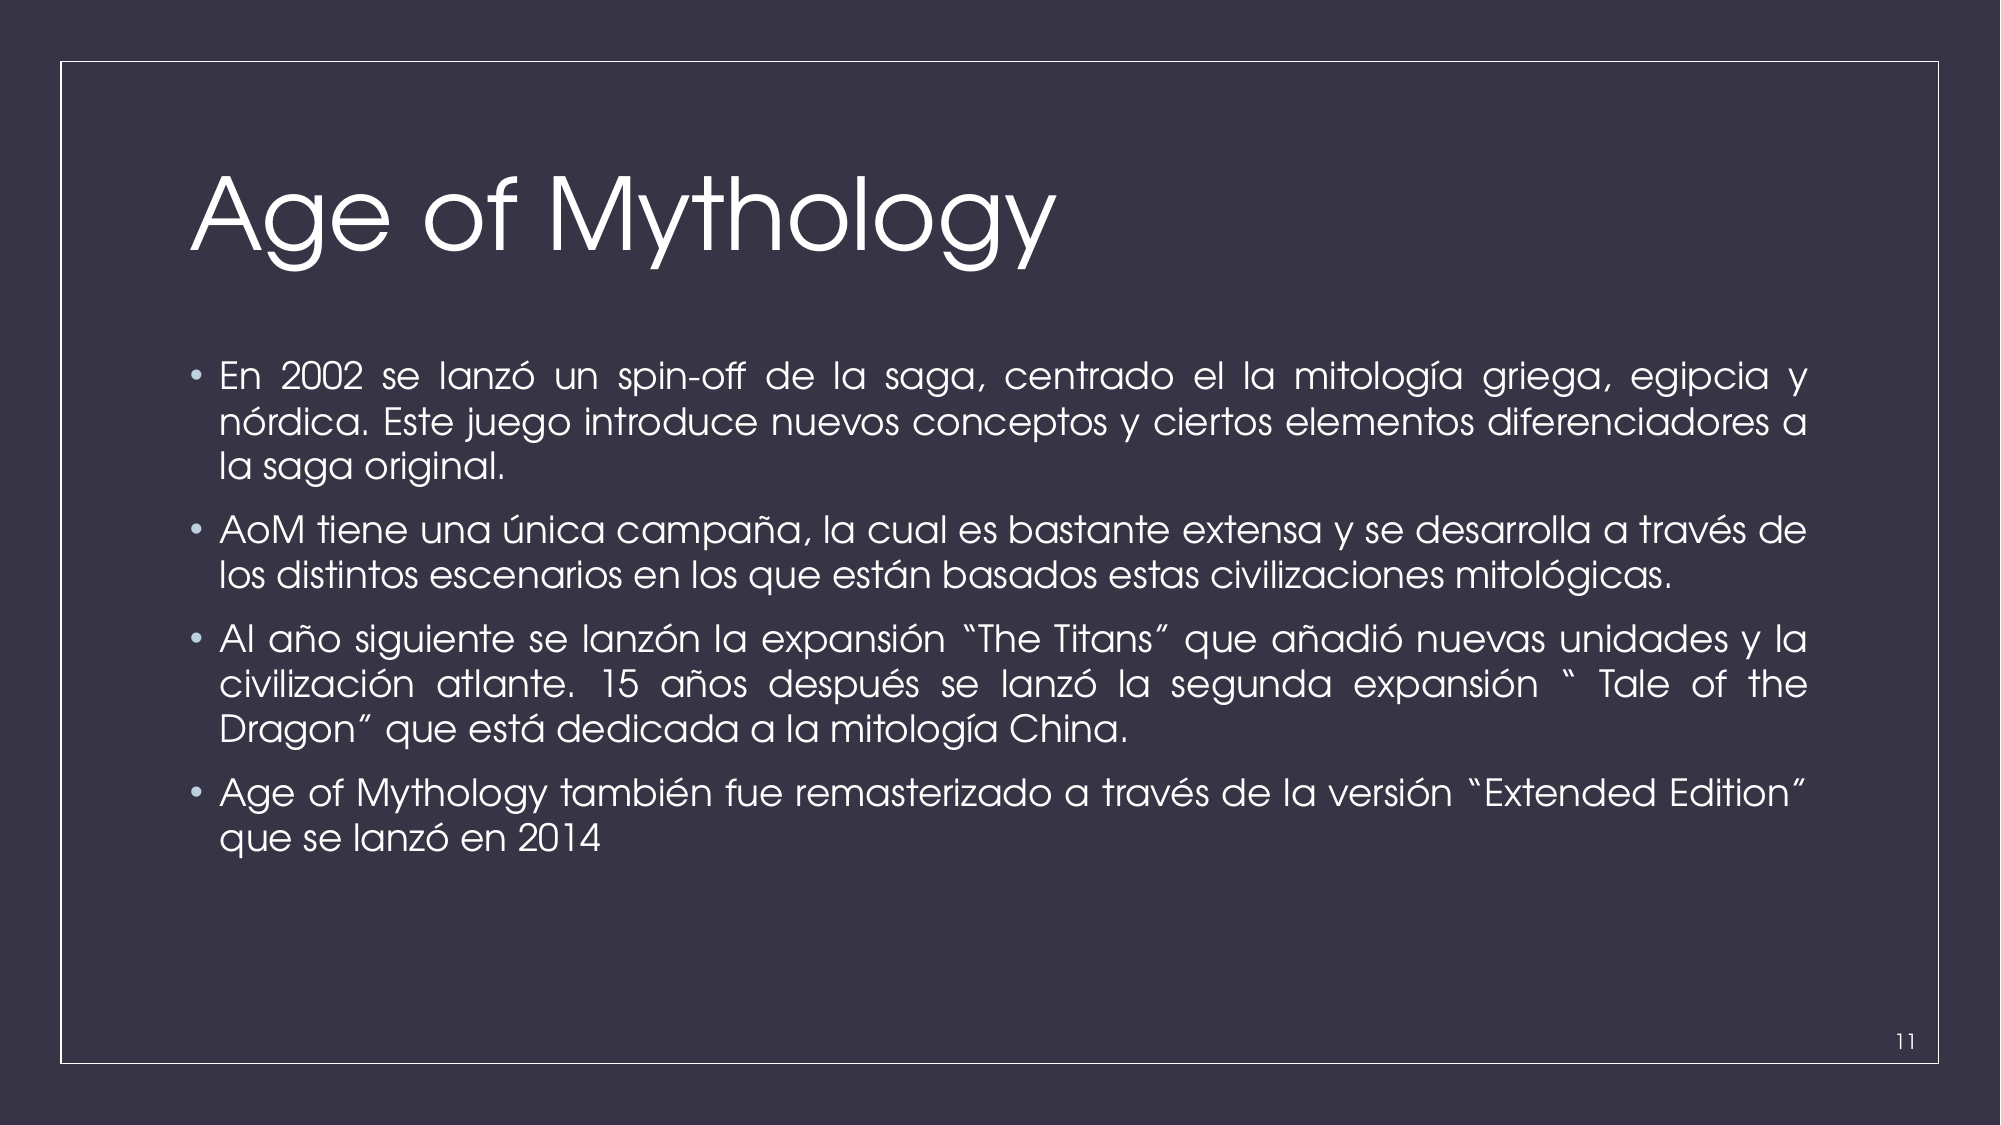

# Age of Mythology
En 2002 se lanzó un spin-off de la saga, centrado el la mitología griega, egipcia y nórdica. Este juego introduce nuevos conceptos y ciertos elementos diferenciadores a la saga original.
AoM tiene una única campaña, la cual es bastante extensa y se desarrolla a través de los distintos escenarios en los que están basados estas civilizaciones mitológicas.
Al año siguiente se lanzón la expansión “The Titans” que añadió nuevas unidades y la civilización atlante. 15 años después se lanzó la segunda expansión “ Tale of the Dragon” que está dedicada a la mitología China.
Age of Mythology también fue remasterizado a través de la versión “Extended Edition” que se lanzó en 2014
11